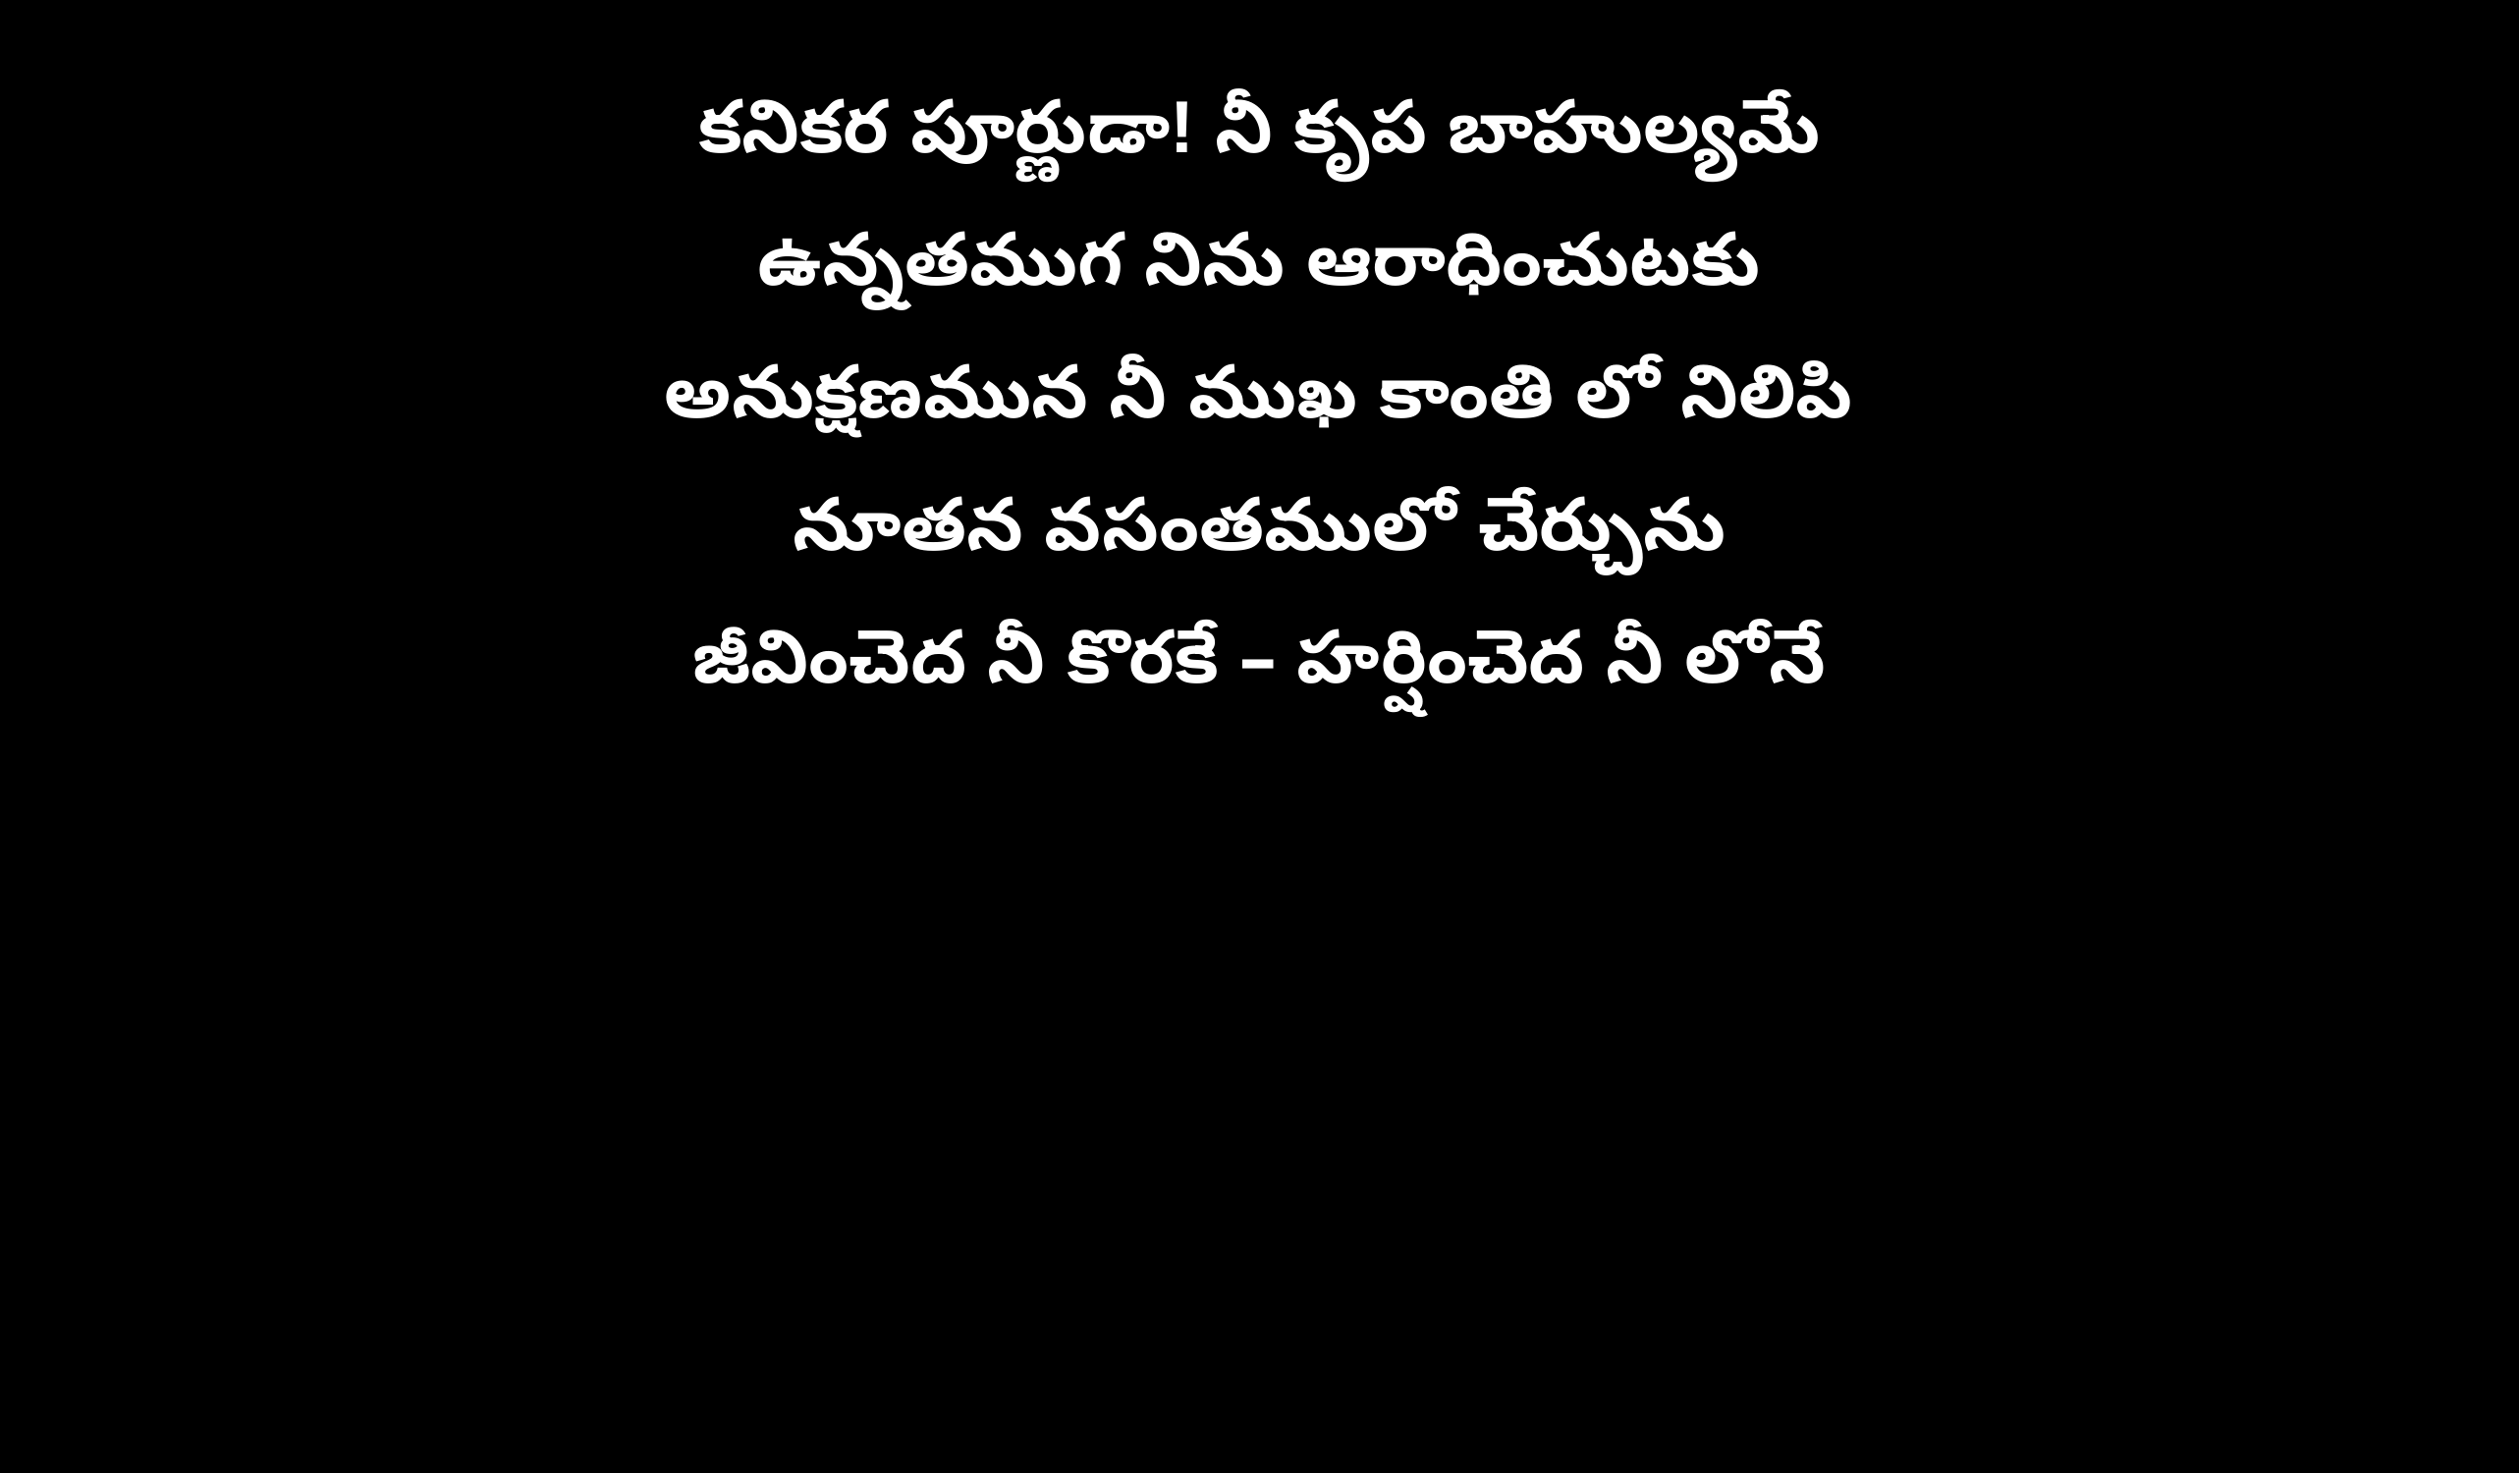

కనికర పూర్ణుడా! నీ కృప బాహుల్యమే
ఉన్నతముగ నిను ఆరాధించుటకు
అనుక్షణమున నీ ముఖ కాంతి లో నిలిపి
నూతన వసంతములో చేర్చును
జీవించెద నీ కొరకే – హర్షించెద నీ లోనే